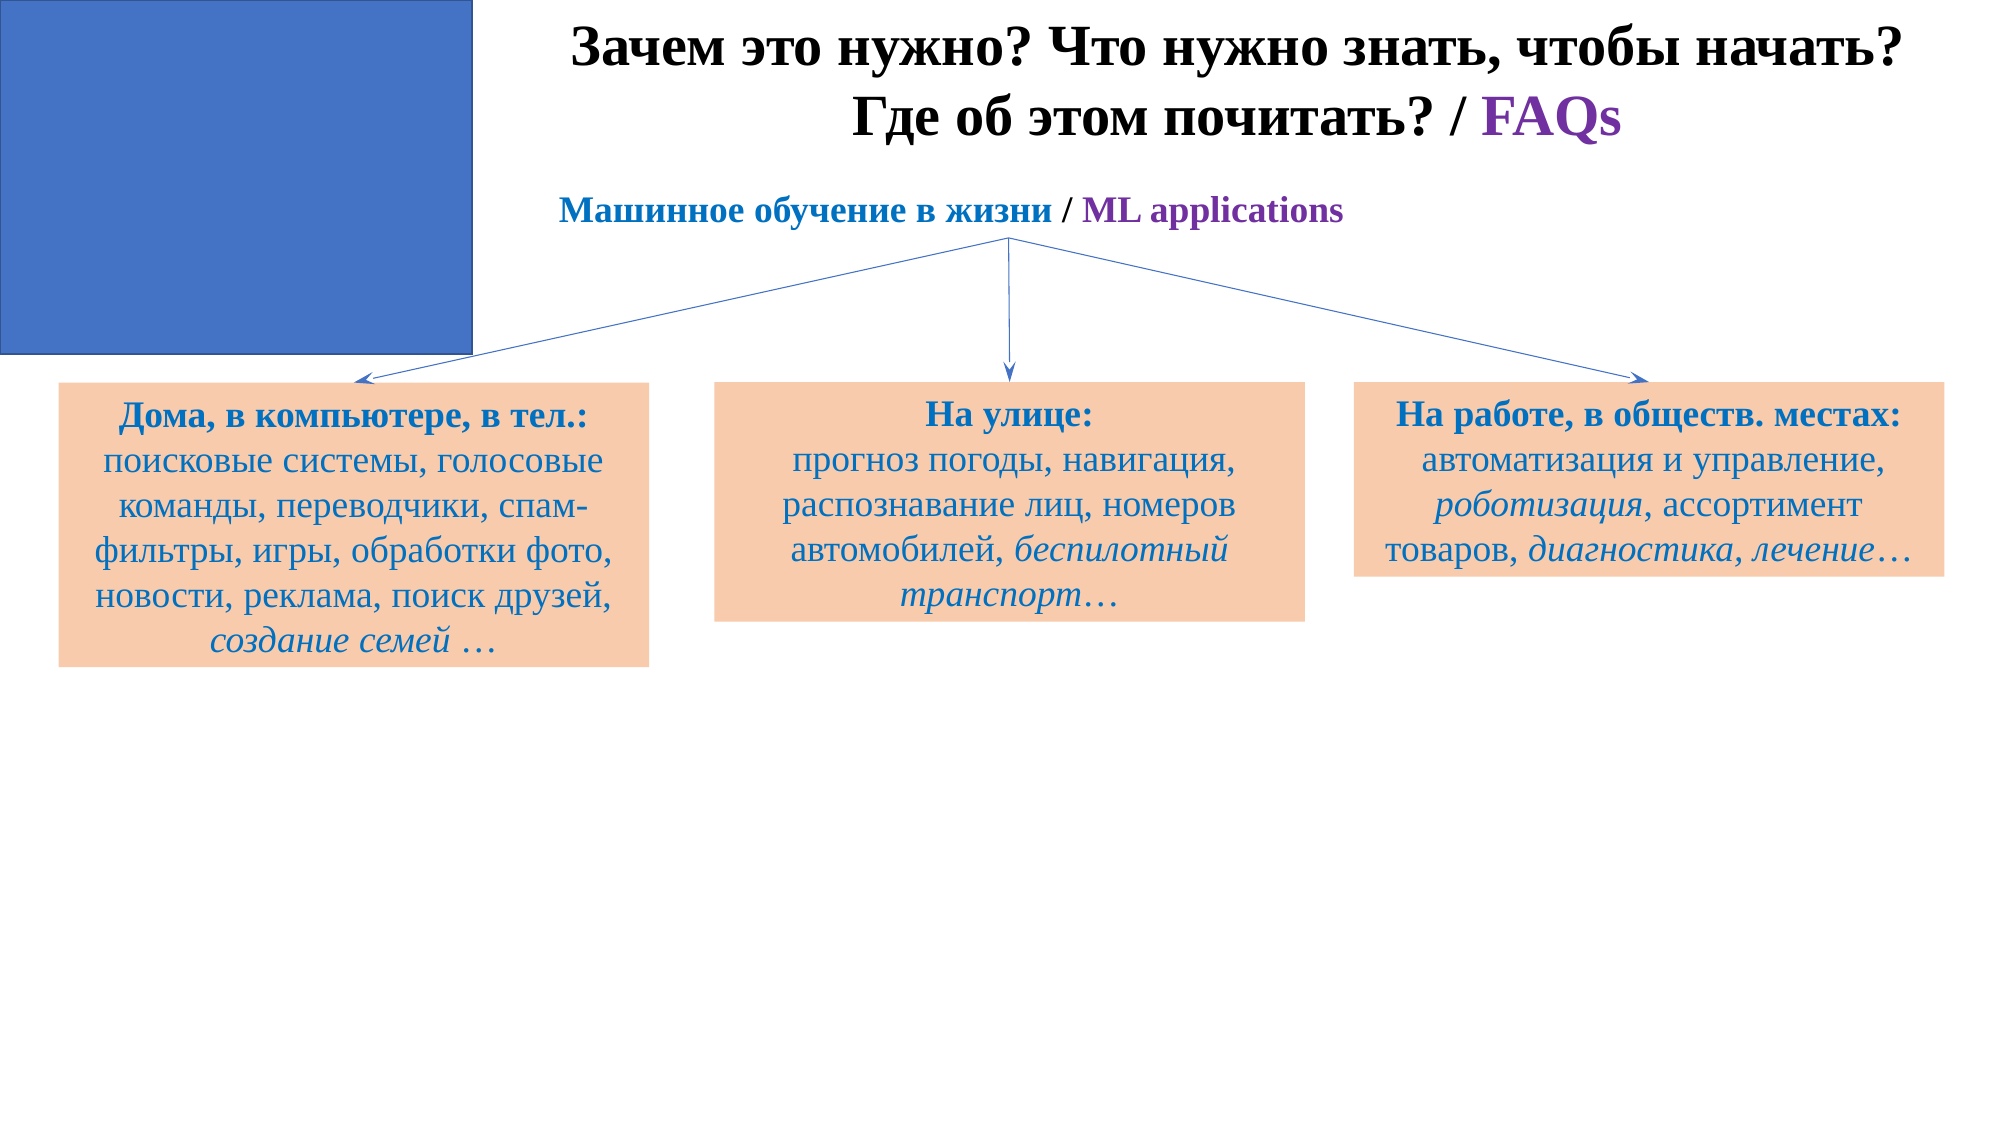

Зачем это нужно? Что нужно знать, чтобы начать?
Где об этом почитать? / FAQs
Машинное обучение в жизни / ML applications
На улице:
 прогноз погоды, навигация, распознавание лиц, номеров автомобилей, беспилотный транспорт…
На работе, в обществ. местах:
 автоматизация и управление, роботизация, ассортимент товаров, диагностика, лечение…
Дома, в компьютере, в тел.: поисковые системы, голосовые команды, переводчики, спам-фильтры, игры, обработки фото, новости, реклама, поиск друзей, создание семей …